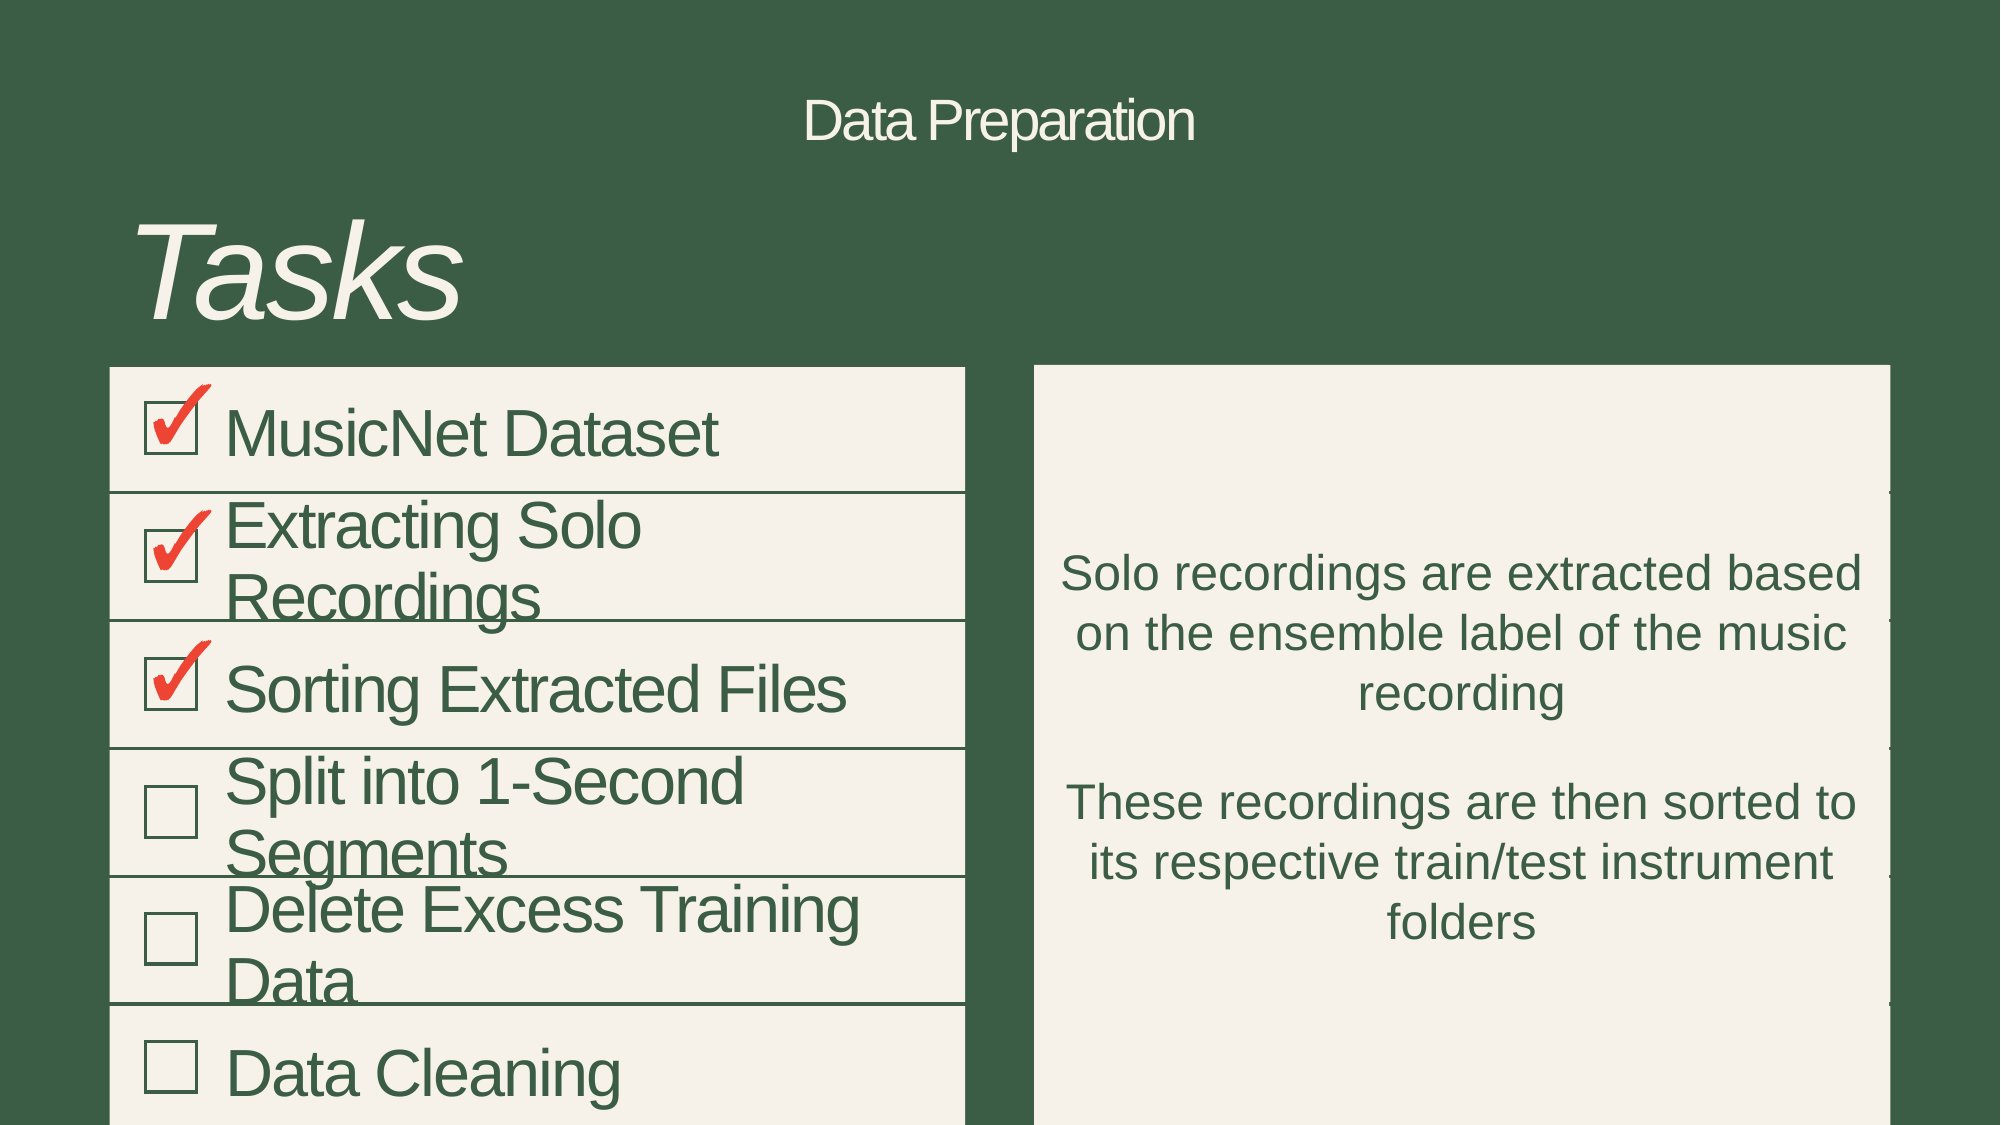

# Data Preparation
Tasks
Solo recordings are extracted based on the ensemble label of the music recording
These recordings are then sorted to its respective train/test instrument folders

MusicNet Dataset

Extracting Solo Recordings

Sorting Extracted Files
Split into 1-Second Segments
Delete Excess Training Data
Data Cleaning